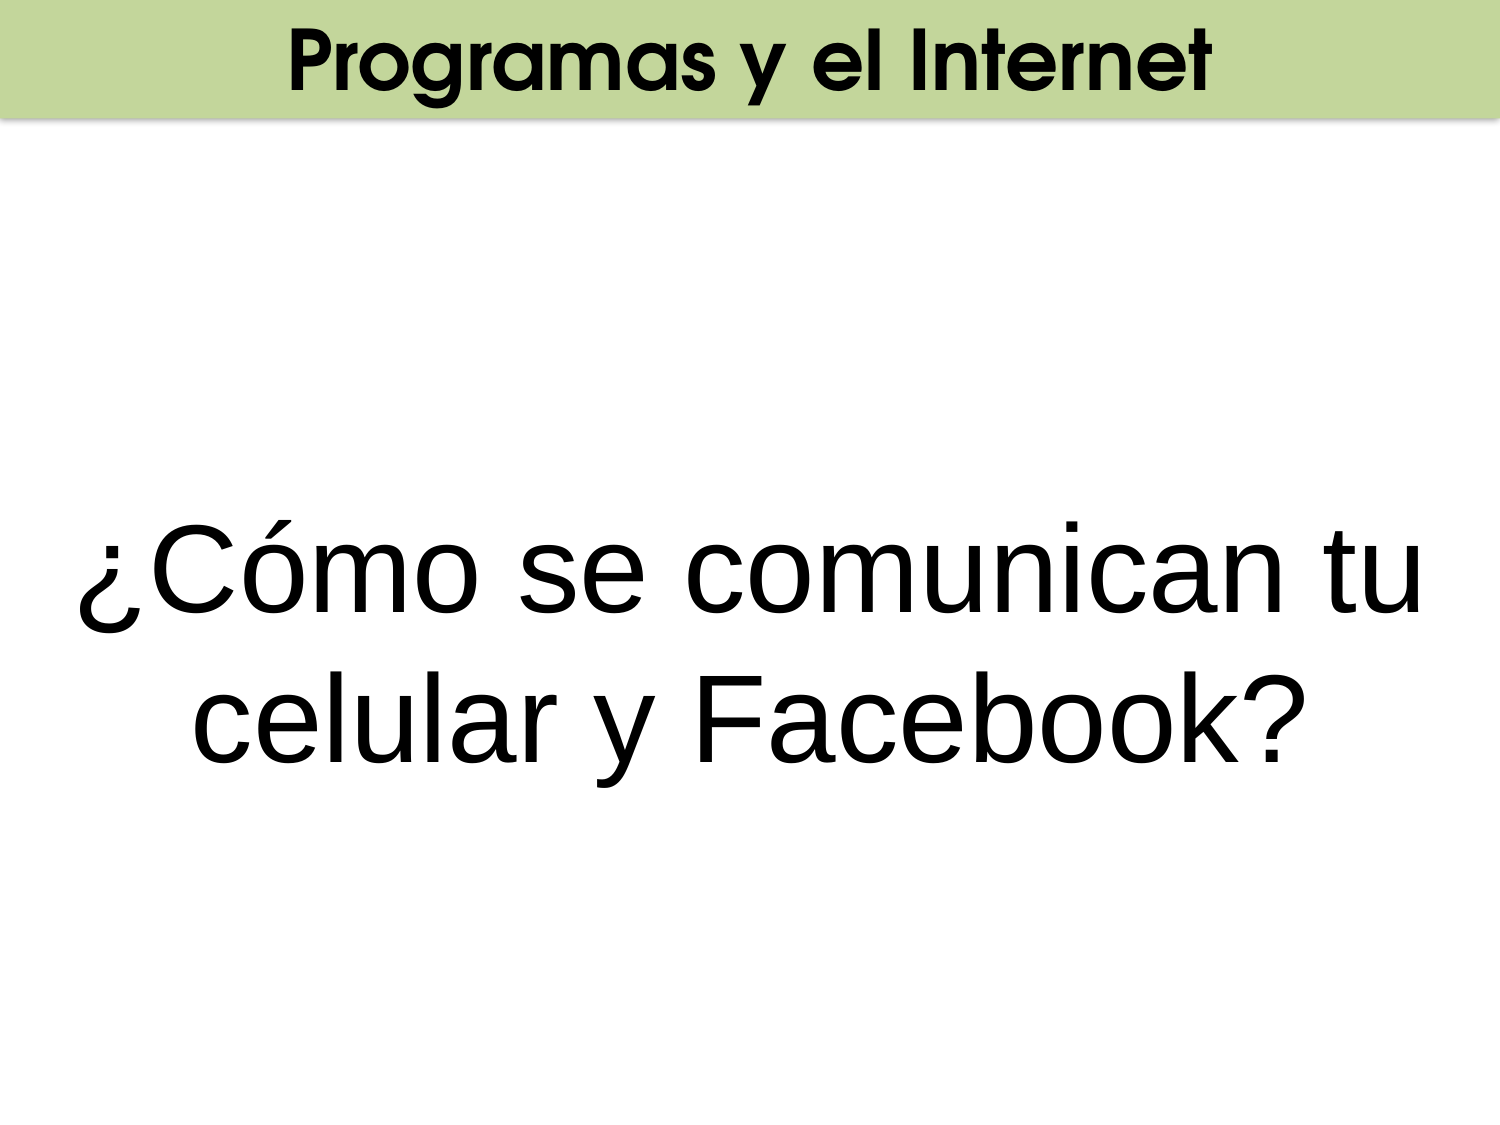

Programas y el Internet
¿Cómo se comunican tu celular y Facebook?